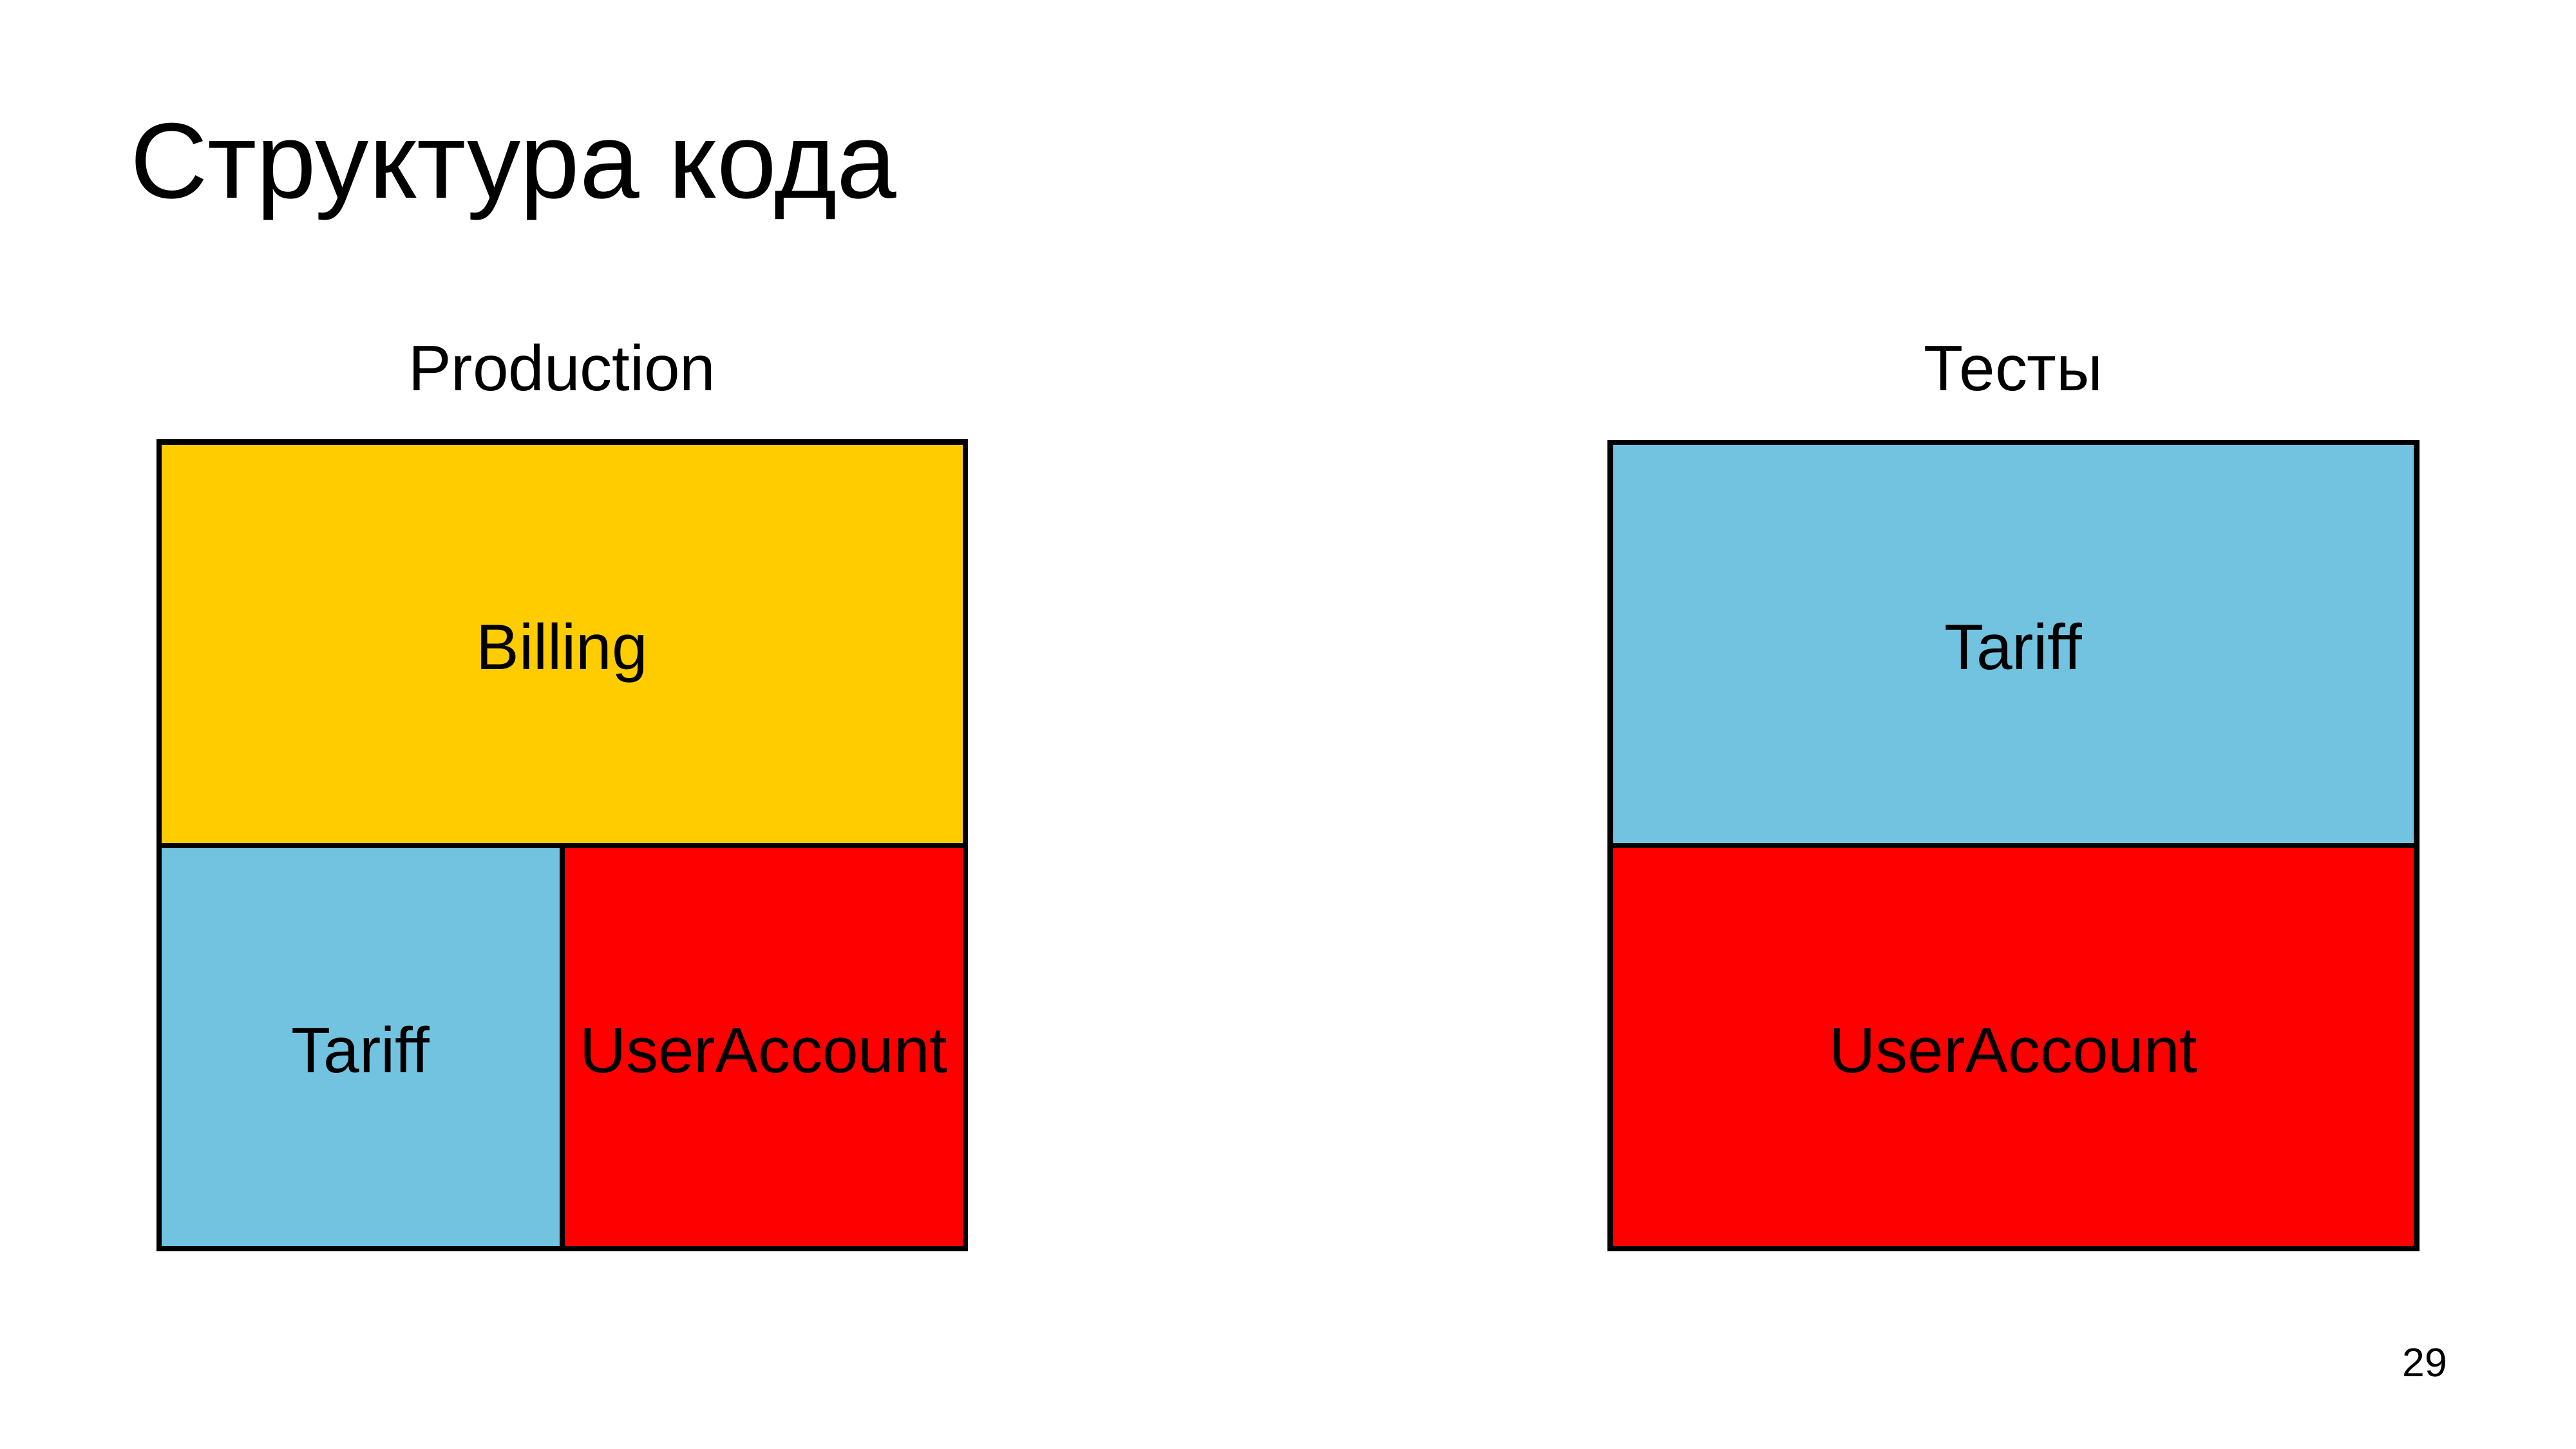

# Структура кода
Production
Тесты

Billing
Tariff

Tariff
UserAccount
UserAccount

29